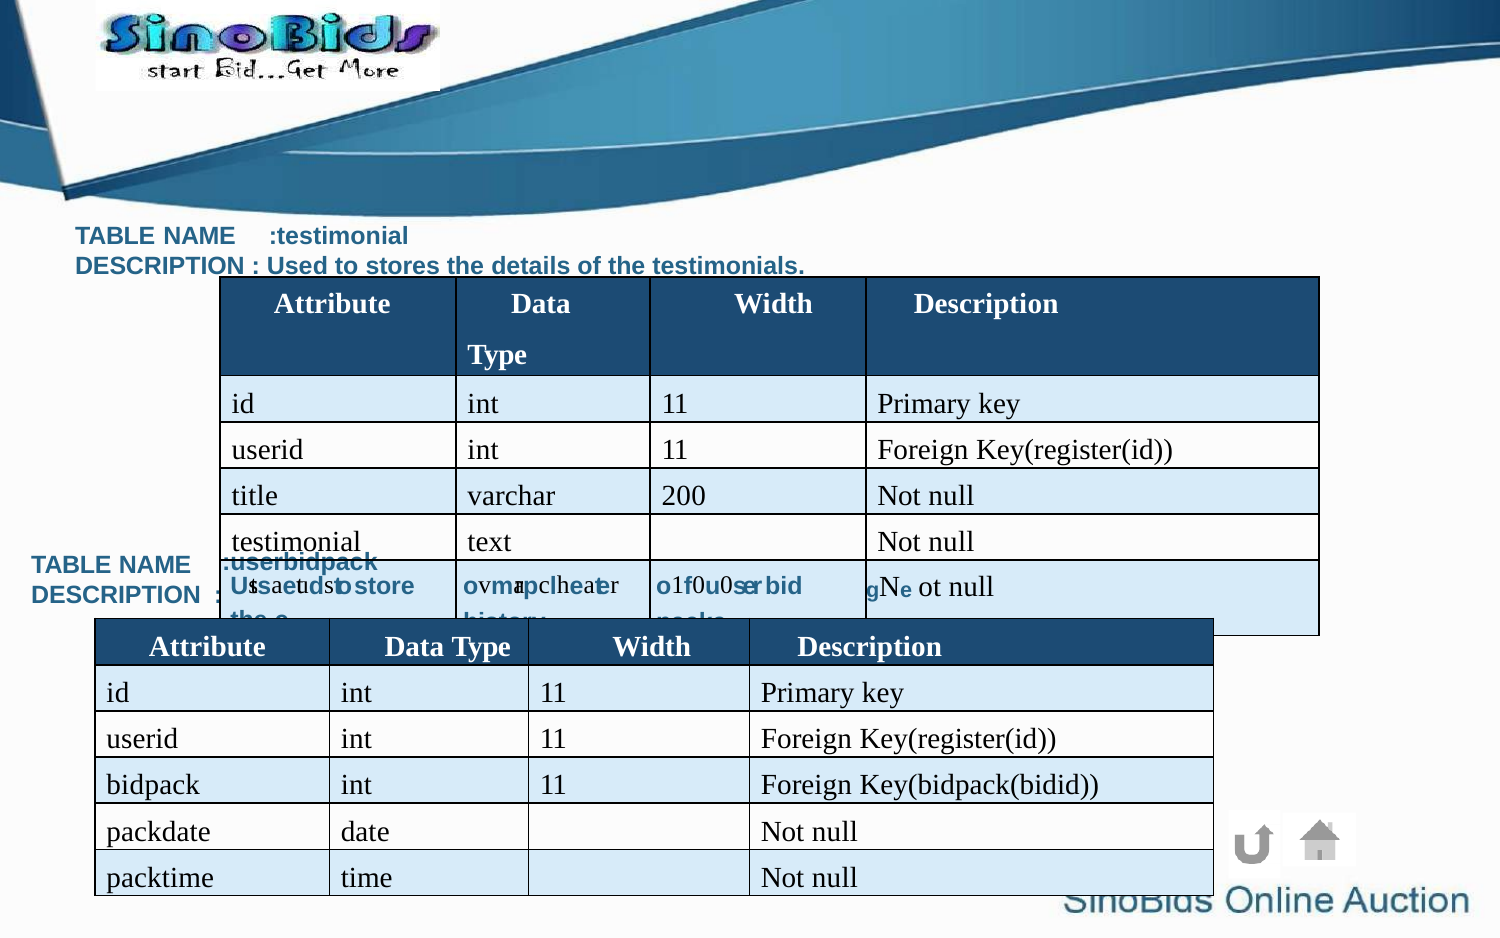

TABLE NAME	:testimonial
DESCRIPTION : Used to stores the details of the testimonials.
| Attribute | Data Type | Width | Description |
| --- | --- | --- | --- |
| id | int | 11 | Primary key |
| userid | int | 11 | Foreign Key(register(id)) |
| title | varchar | 200 | Not null |
| testimonial | text |  | Not null |
| :userbidpack Ustsaetudsto store the c | ovmarpclheater history | o1f0u0ser bid packa | gNe ot null |
TABLE NAME
DESCRIPTION :
| Attribute | Data Type | Width | Description |
| --- | --- | --- | --- |
| id | int | 11 | Primary key |
| userid | int | 11 | Foreign Key(register(id)) |
| bidpack | int | 11 | Foreign Key(bidpack(bidid)) |
| packdate | date |  | Not null |
| packtime | time |  | Not null |